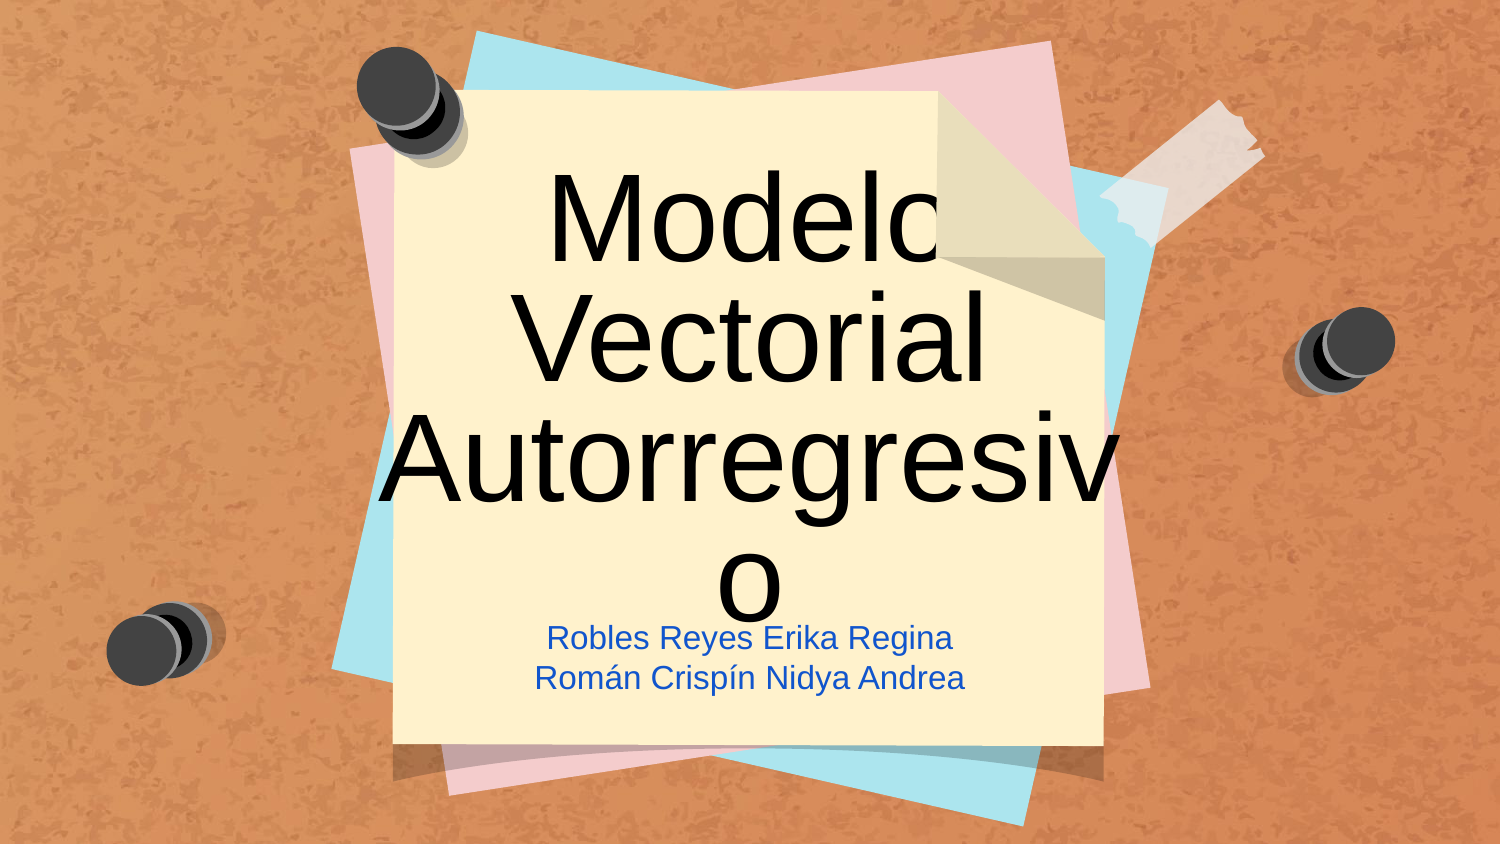

# Modelo Vectorial Autorregresivo

Robles Reyes Erika Regina
Román Crispín Nidya Andrea